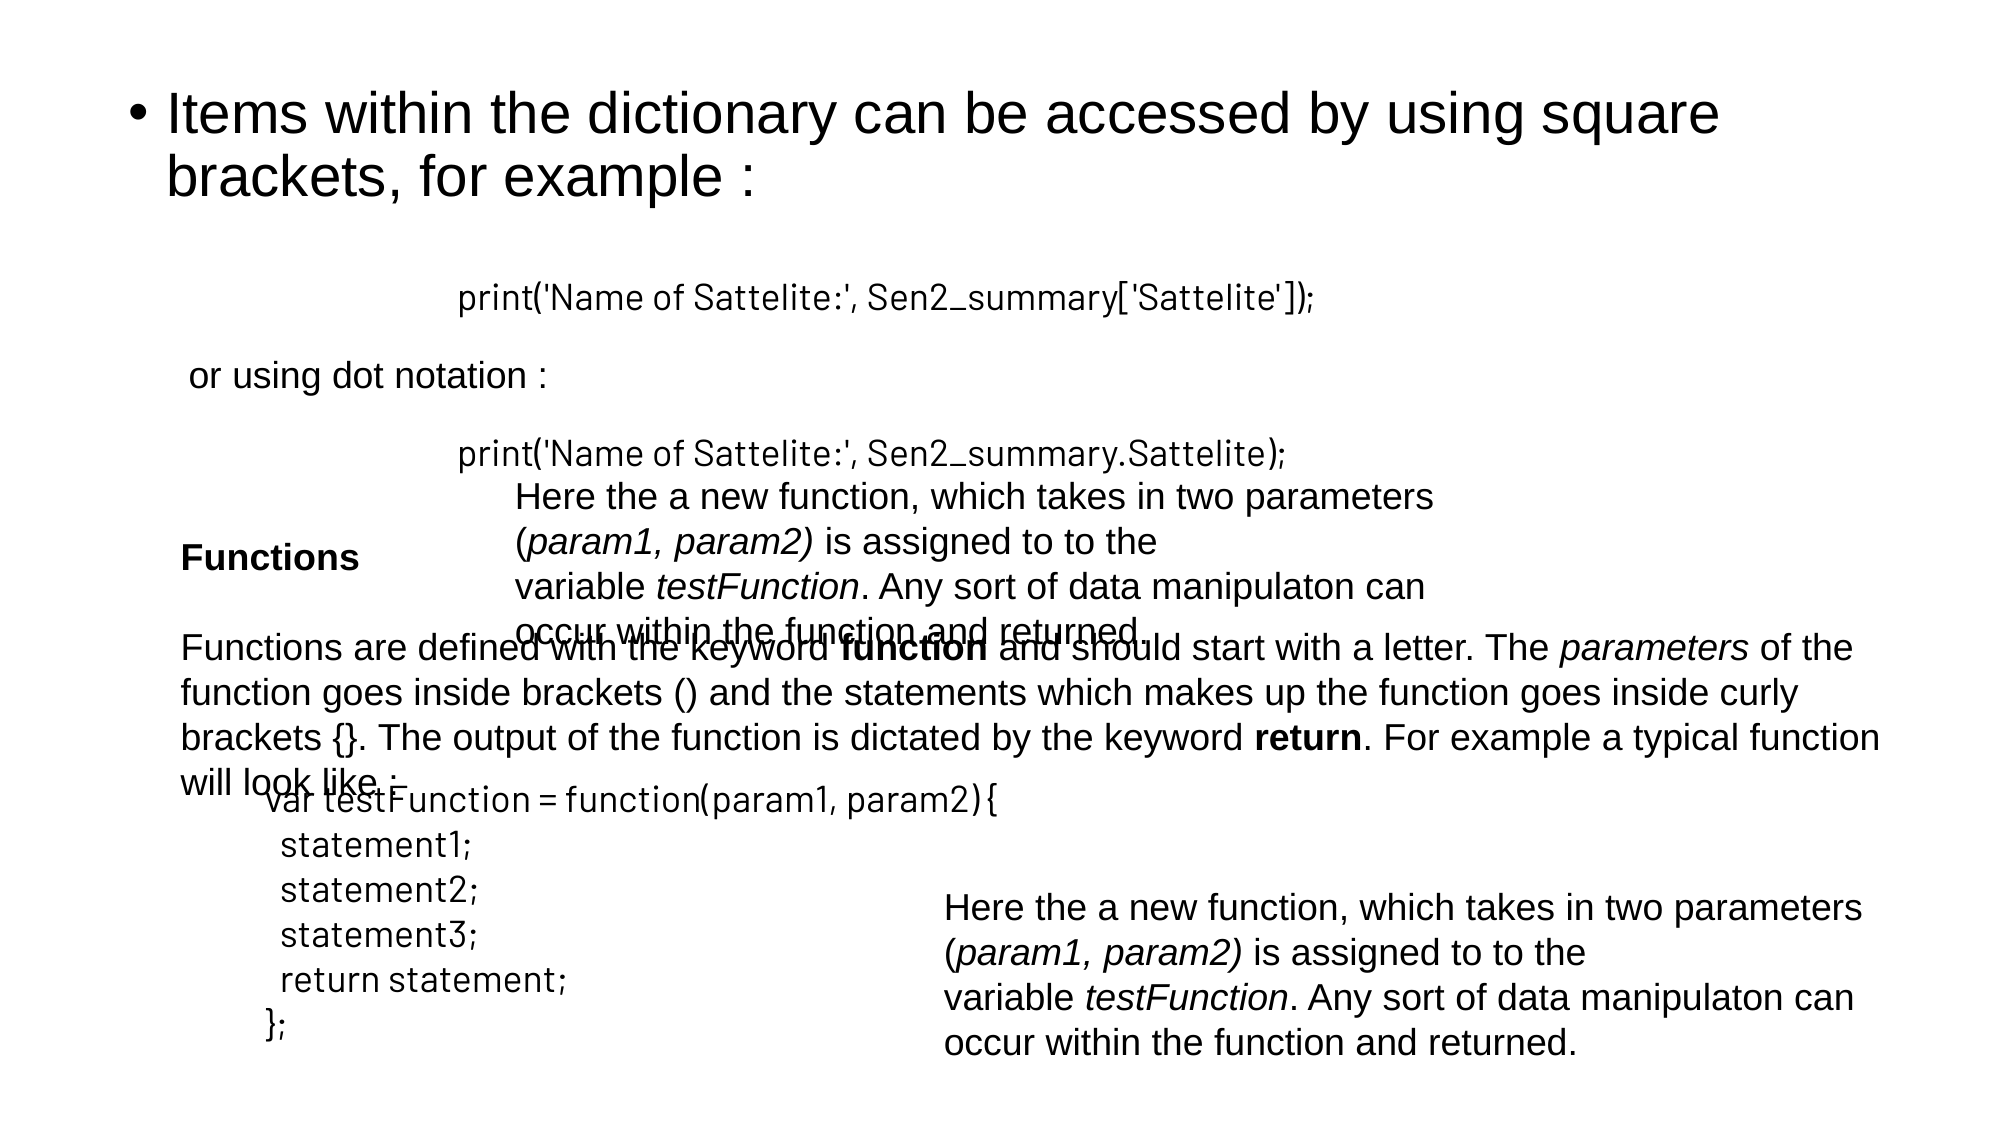

Items within the dictionary can be accessed by using square brackets, for example :
print('Name of Sattelite:', Sen2_summary['Sattelite']);
or using dot notation :
print('Name of Sattelite:', Sen2_summary.Sattelite);
Here the a new function, which takes in two parameters (param1, param2) is assigned to to the variable testFunction. Any sort of data manipulaton can occur within the function and returned.
Functions

Functions are defined with the keyword function and should start with a letter. The parameters of the function goes inside brackets () and the statements which makes up the function goes inside curly brackets {}. The output of the function is dictated by the keyword return. For example a typical function will look like :
var testFunction = function(param1, param2) {
  statement1;
  statement2;
  statement3;
  return statement;
};
Here the a new function, which takes in two parameters (param1, param2) is assigned to to the variable testFunction. Any sort of data manipulaton can occur within the function and returned.